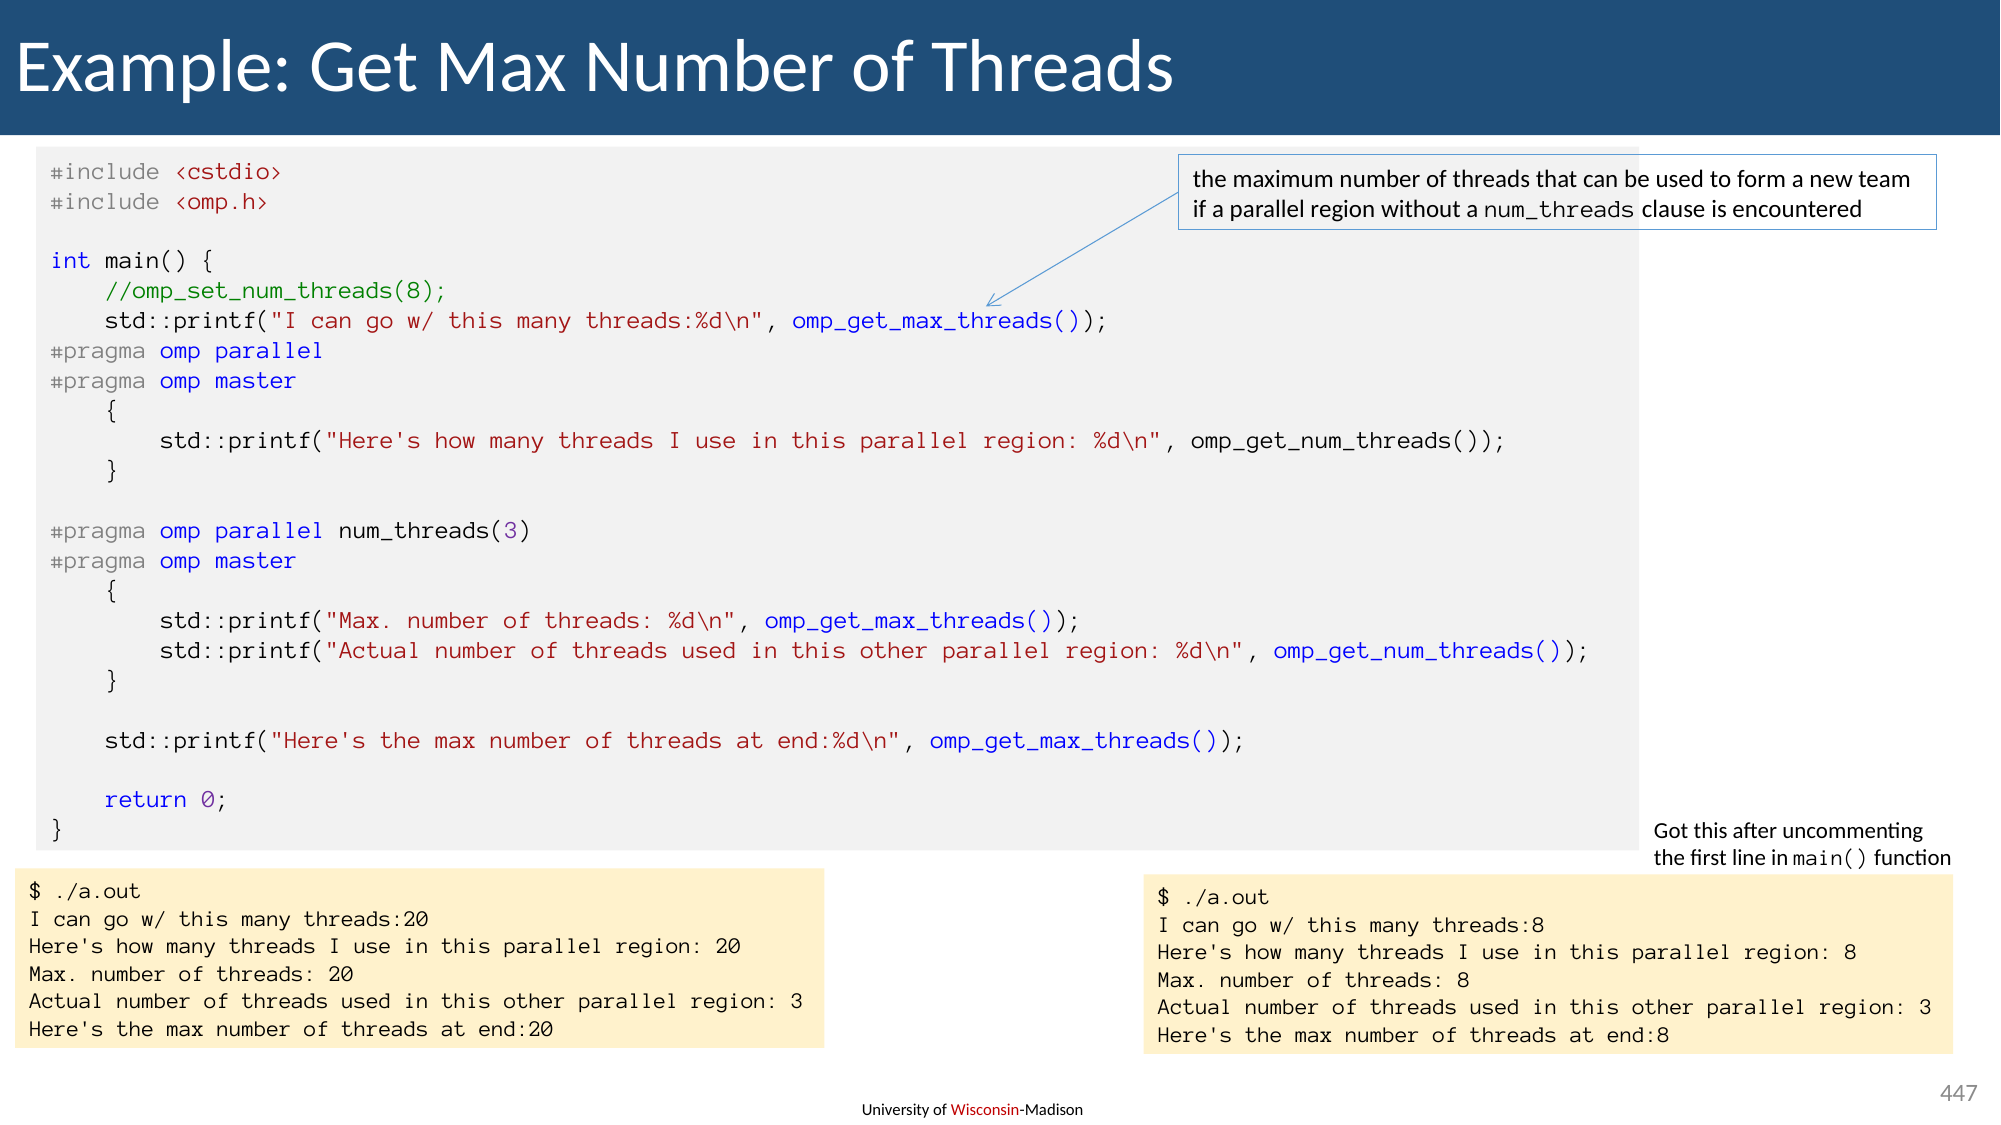

# Example: Get Max Number of Threads
#include <cstdio>
#include <omp.h>

int main() {
    //omp_set_num_threads(8);
    std::printf("I can go w/ this many threads:%d\n", omp_get_max_threads());
#pragma omp parallel
#pragma omp master
    {
        std::printf("Here's how many threads I use in this parallel region: %d\n", omp_get_num_threads());
    }

#pragma omp parallel num_threads(3)
#pragma omp master
    {
        std::printf("Max. number of threads: %d\n", omp_get_max_threads());
        std::printf("Actual number of threads used in this other parallel region: %d\n", omp_get_num_threads());
    }

    std::printf("Here's the max number of threads at end:%d\n", omp_get_max_threads());

    return 0;
}
the maximum number of threads that can be used to form a new team if a parallel region without a num_threads clause is encountered
Got this after uncommenting
the first line in main() function
$ ./a.out
I can go w/ this many threads:20
Here's how many threads I use in this parallel region: 20
Max. number of threads: 20
Actual number of threads used in this other parallel region: 3
Here's the max number of threads at end:20
$ ./a.out
I can go w/ this many threads:8
Here's how many threads I use in this parallel region: 8
Max. number of threads: 8
Actual number of threads used in this other parallel region: 3
Here's the max number of threads at end:8
447